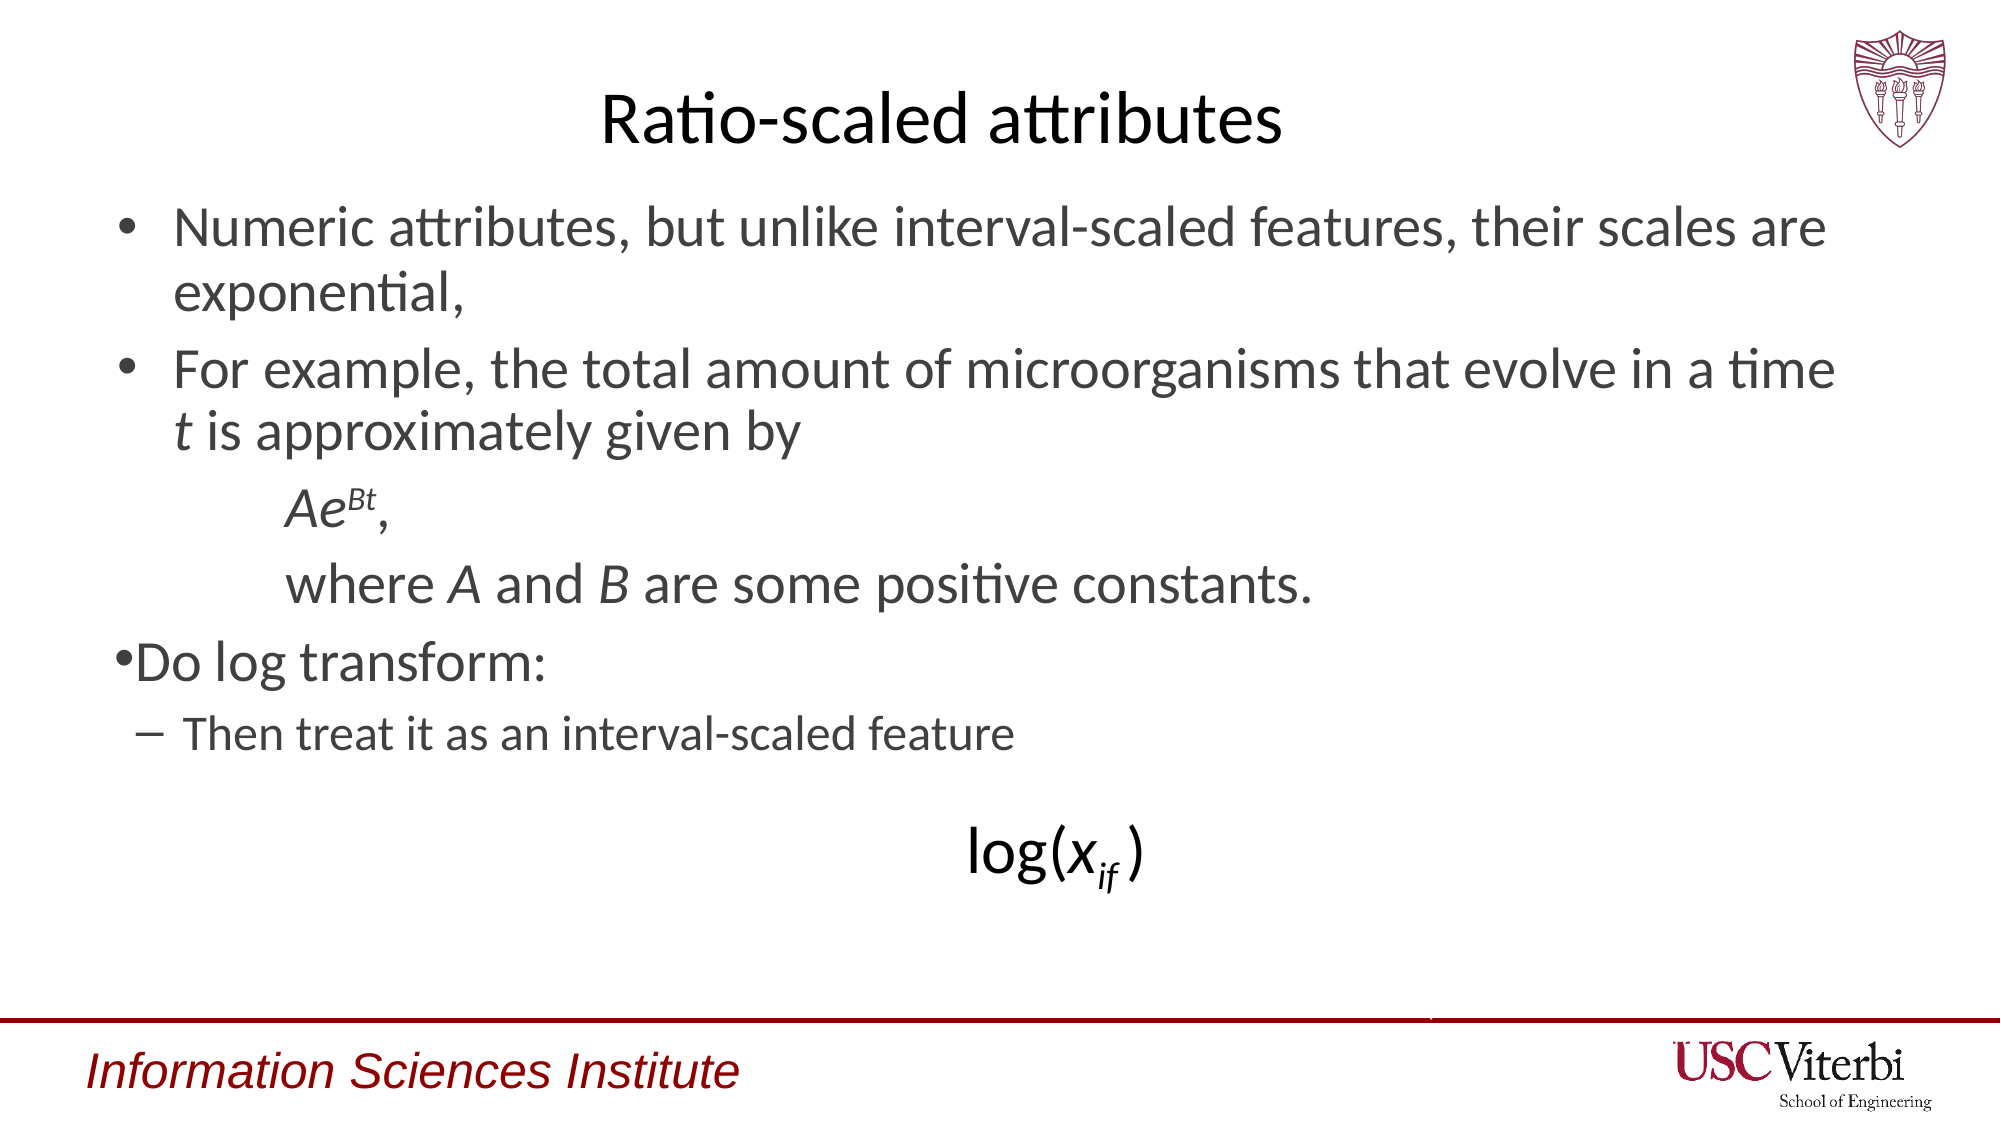

# Ratio-scaled attributes
Numeric attributes, but unlike interval-scaled features, their scales are exponential,
For example, the total amount of microorganisms that evolve in a time t is approximately given by
	AeBt,
	where A and B are some positive constants.
Do log transform:
Then treat it as an interval-scaled feature
log(xif )
Source: https://www.cs.uic.edu/~liub/
16